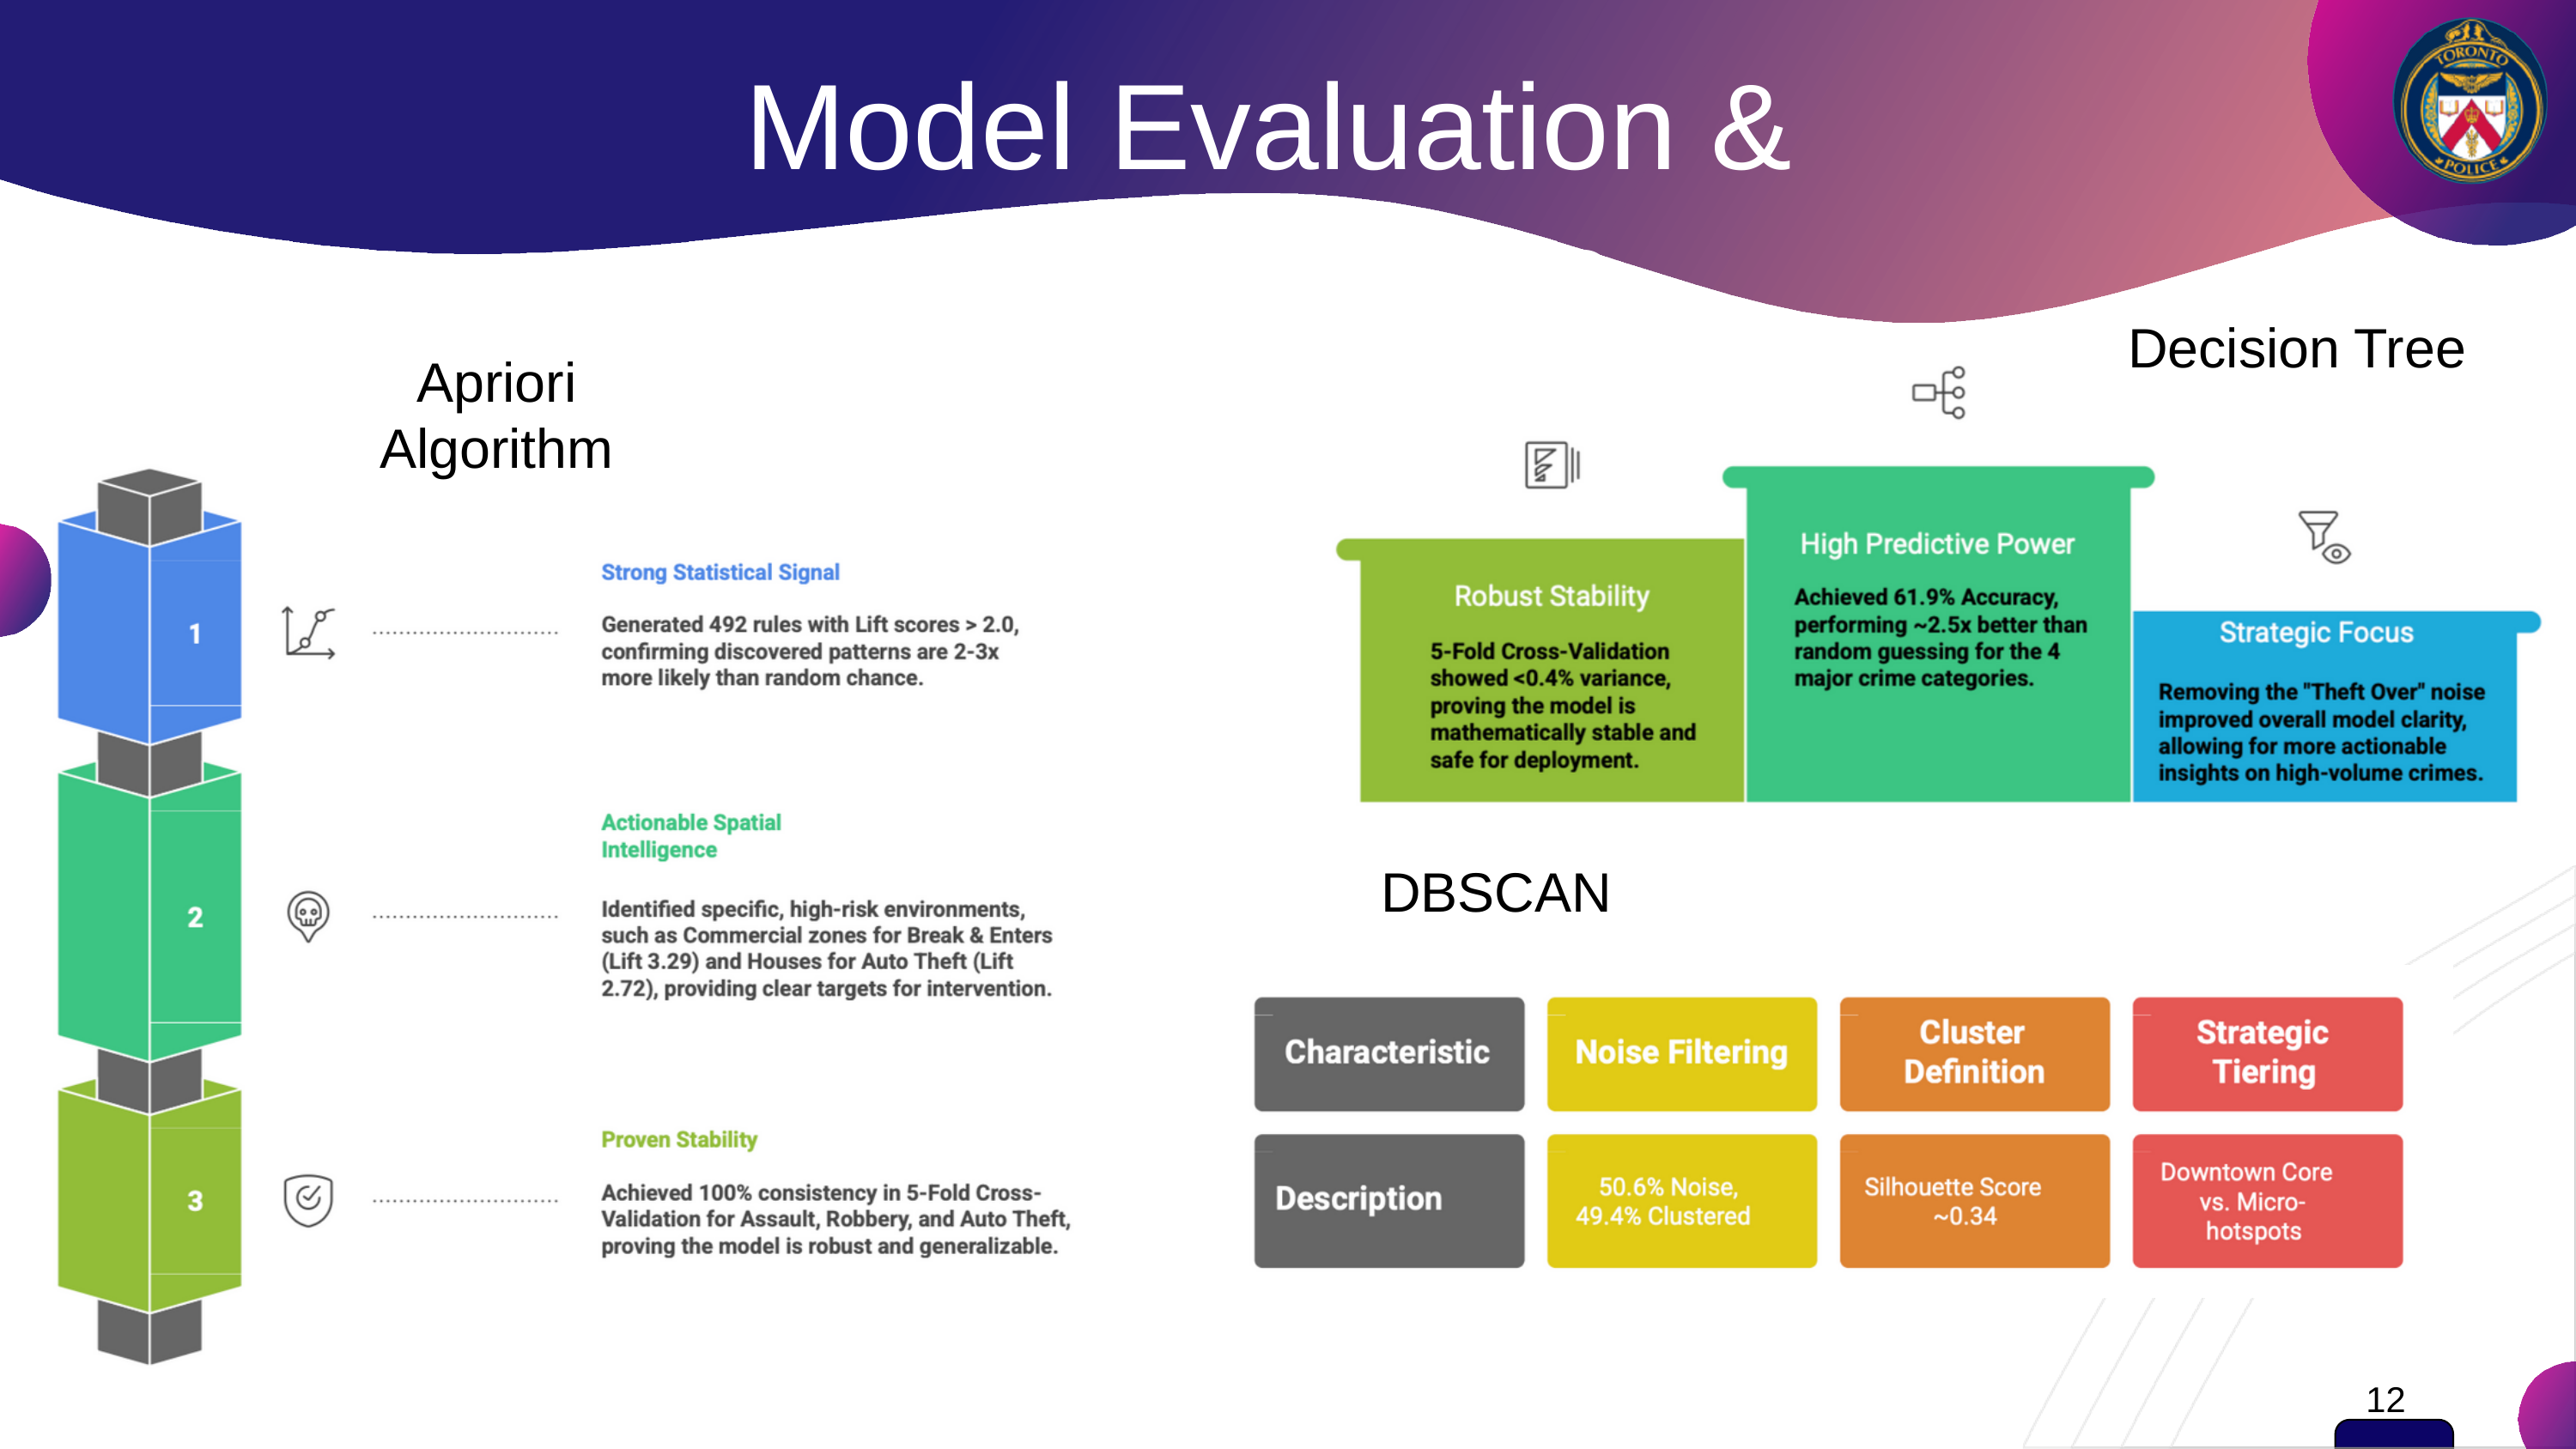

Model Evaluation & Performance

Decision Tree
Apriori Algorithm

DBSCAN

12